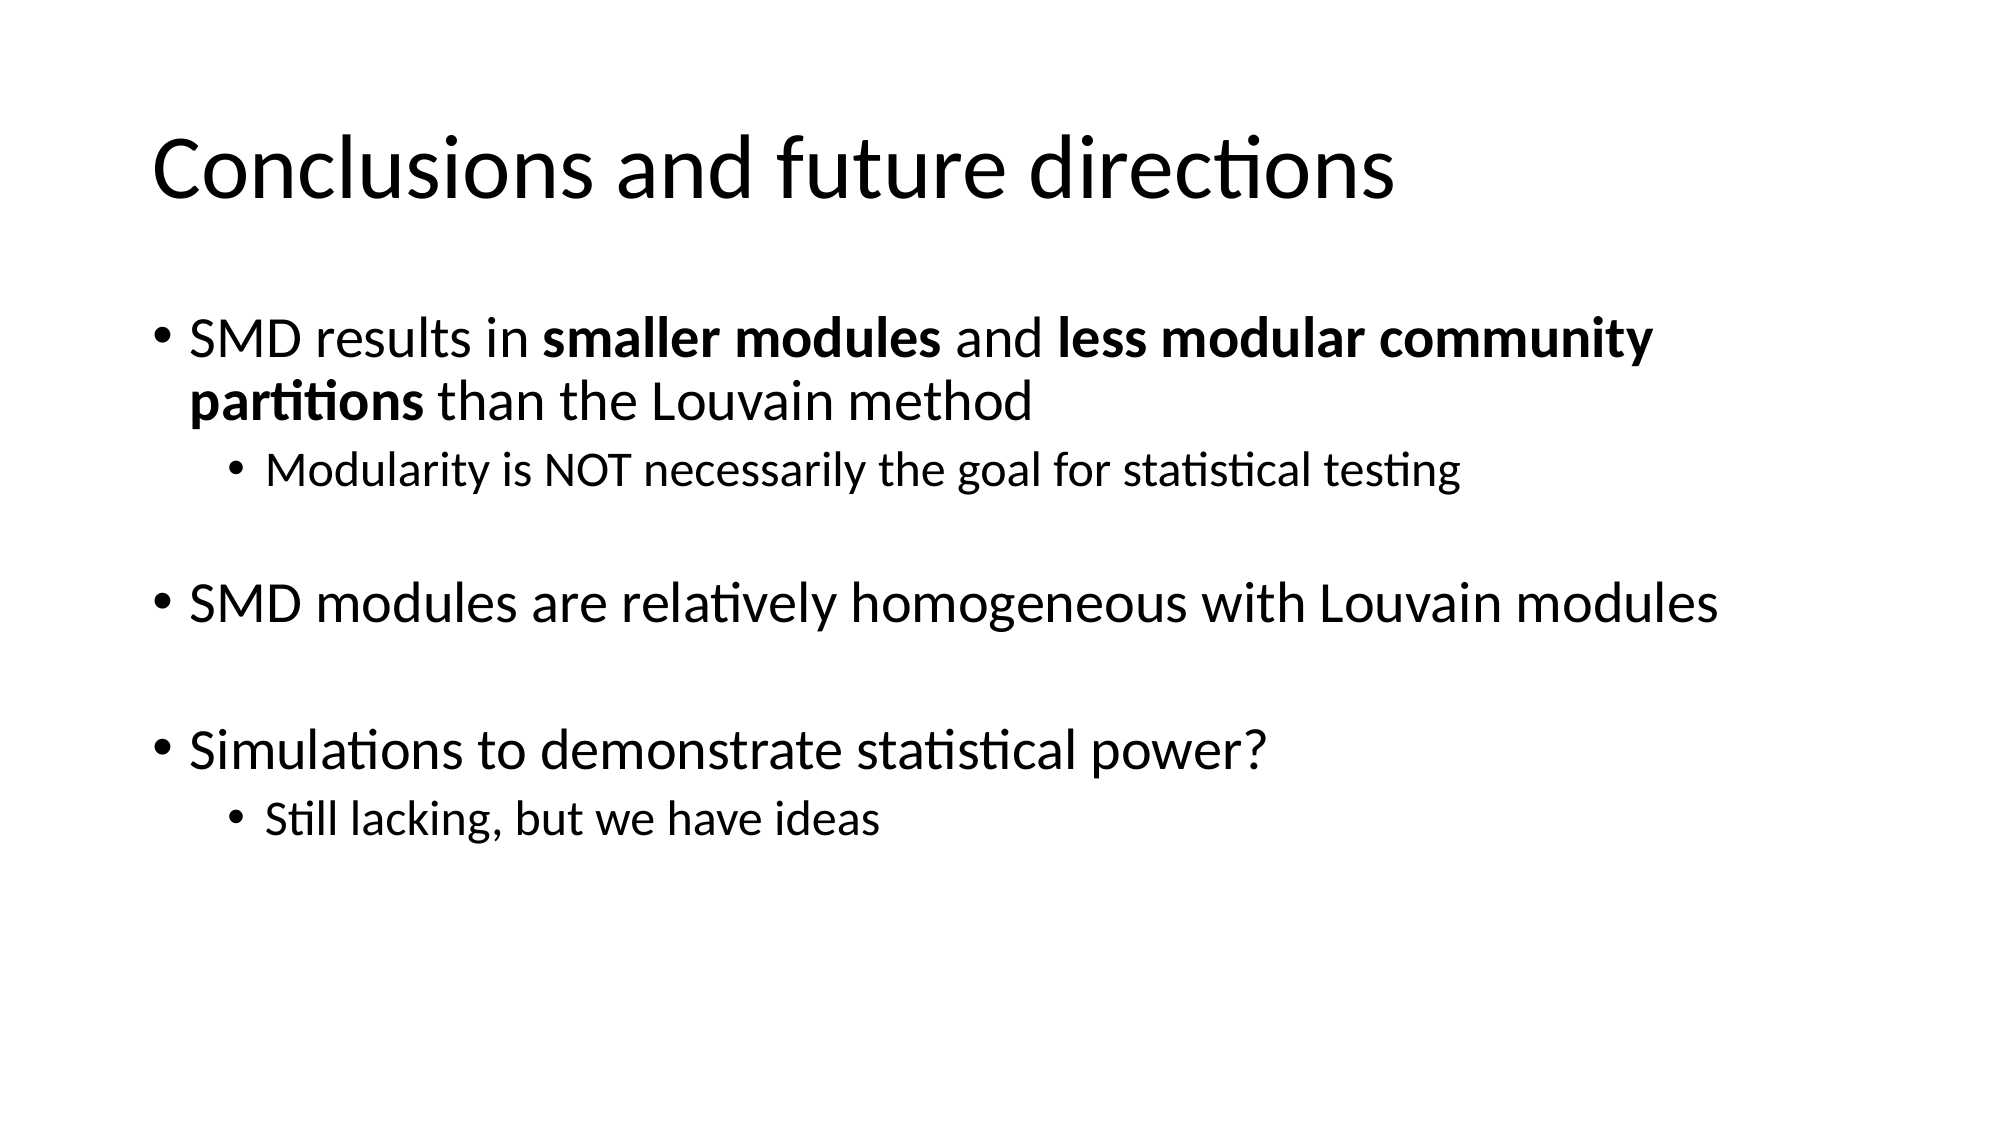

# Conclusions and future directions
SMD results in smaller modules and less modular community partitions than the Louvain method
Modularity is NOT necessarily the goal for statistical testing
SMD modules are relatively homogeneous with Louvain modules
Simulations to demonstrate statistical power?
Still lacking, but we have ideas